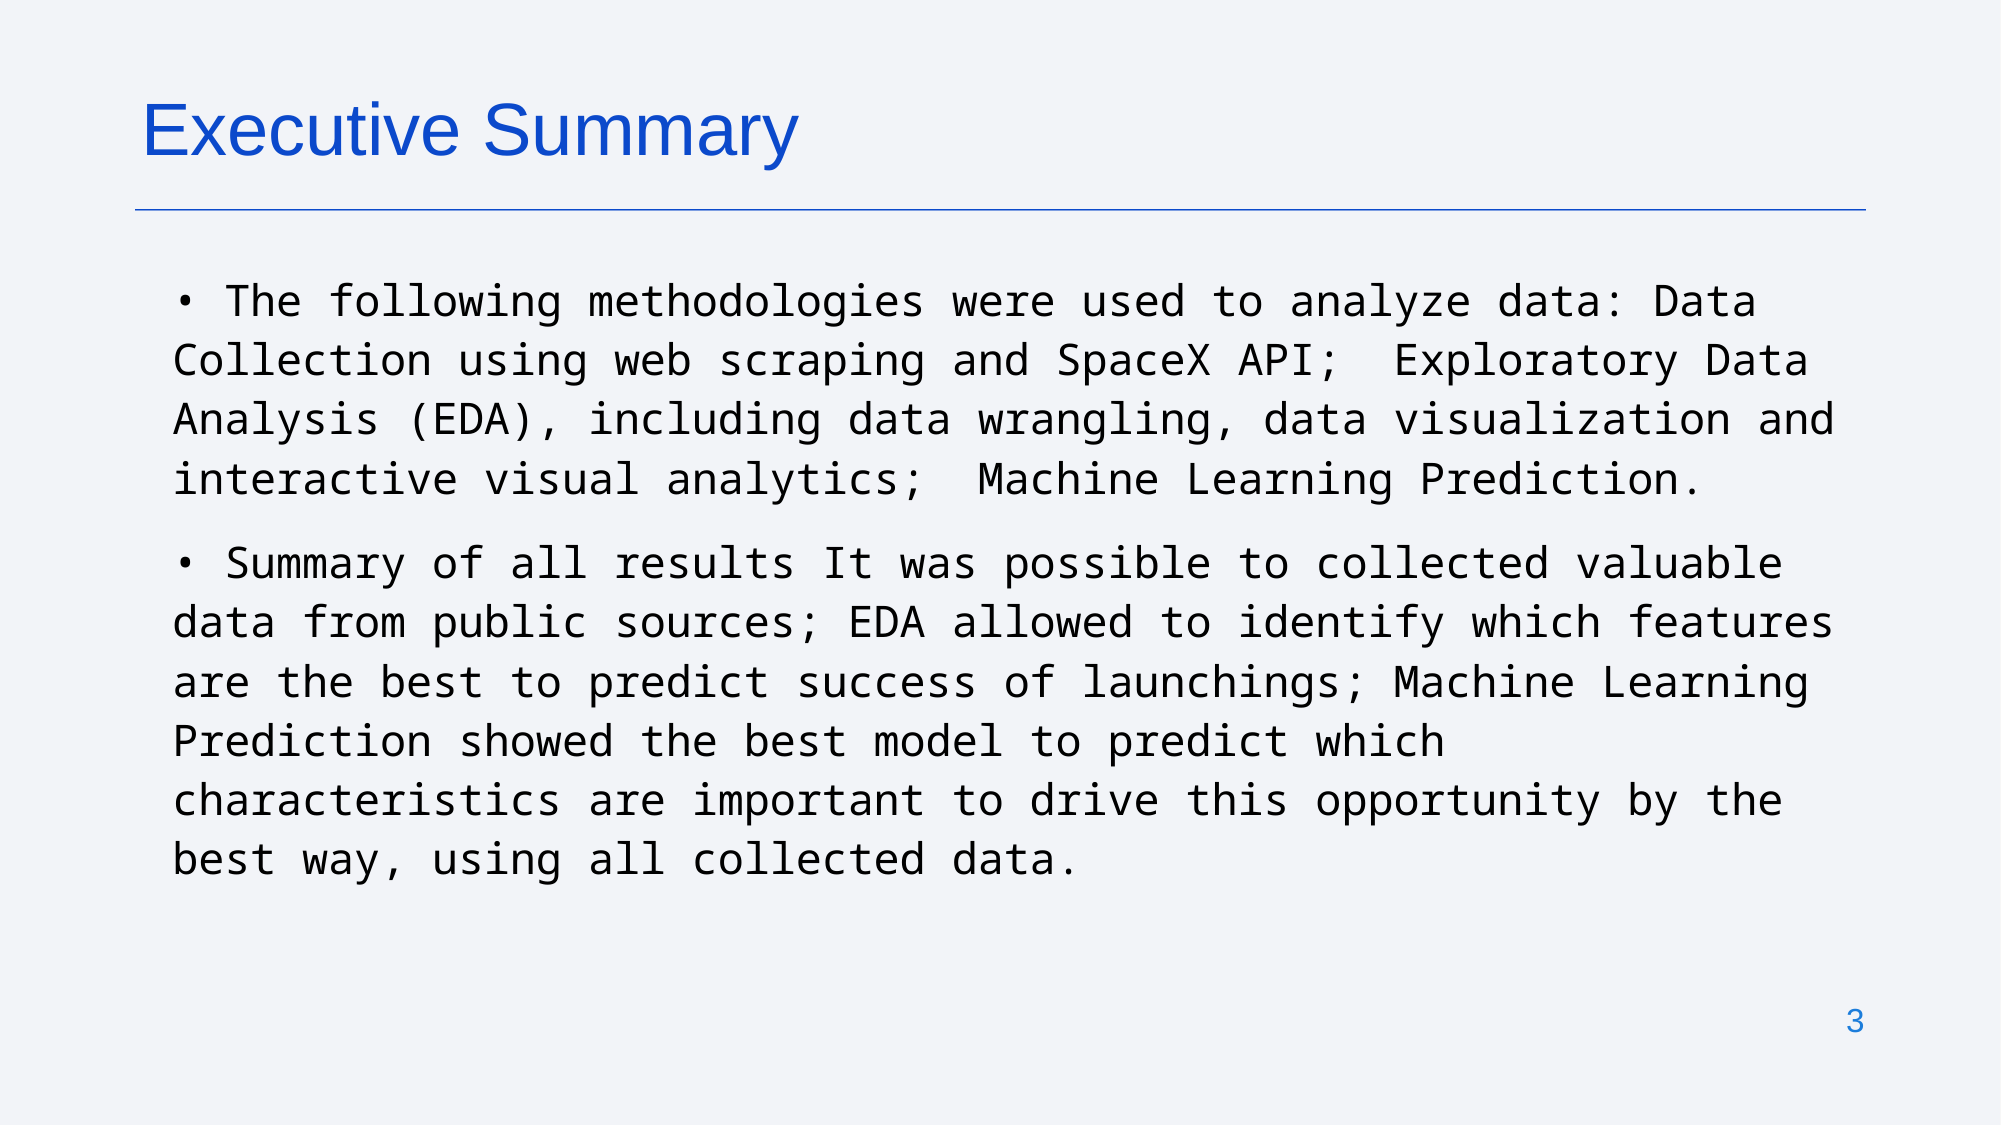

Executive Summary
• The following methodologies were used to analyze data: Data Collection using web scraping and SpaceX API;  Exploratory Data Analysis (EDA), including data wrangling, data visualization and interactive visual analytics;  Machine Learning Prediction.
• Summary of all results It was possible to collected valuable data from public sources; EDA allowed to identify which features are the best to predict success of launchings; Machine Learning Prediction showed the best model to predict which characteristics are important to drive this opportunity by the best way, using all collected data.
3